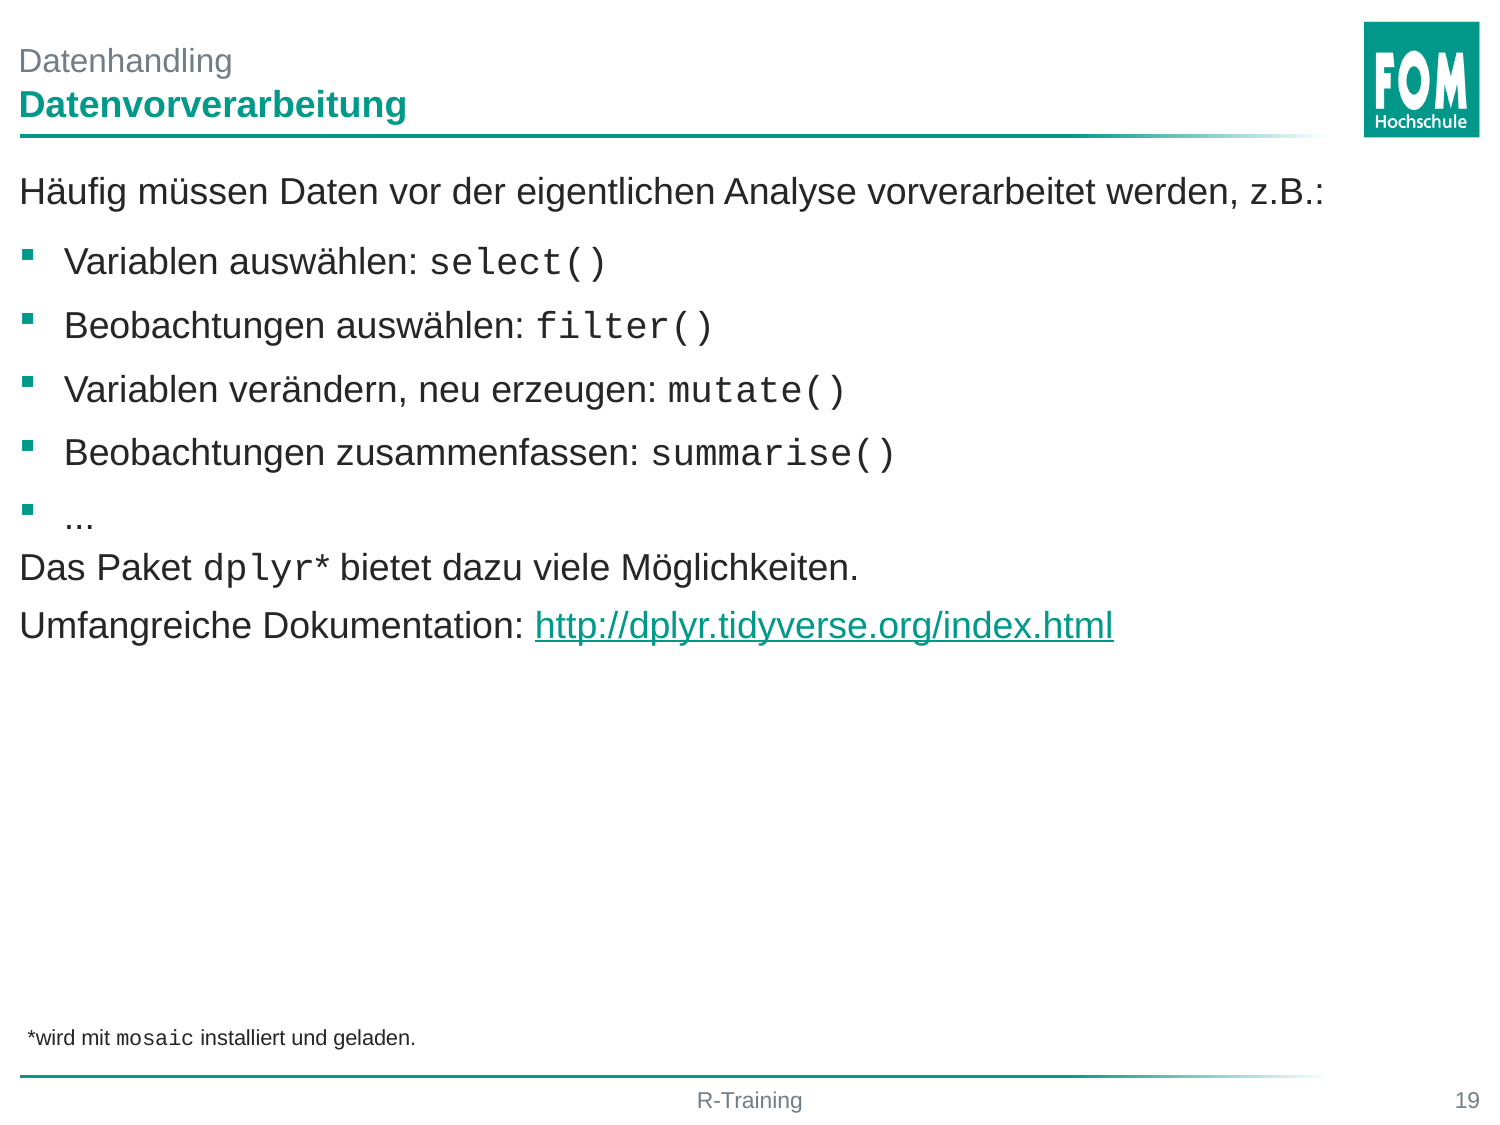

# Datenhandling
Datenvorverarbeitung

Häufig müssen Daten vor der eigentlichen Analyse vorverarbeitet werden, z.B.:
Variablen auswählen: select()
Beobachtungen auswählen: filter()
Variablen verändern, neu erzeugen: mutate()
Beobachtungen zusammenfassen: summarise()
...
Das Paket dplyr* bietet dazu viele Möglichkeiten.
Umfangreiche Dokumentation: http://dplyr.tidyverse.org/index.html

*wird mit mosaic installiert und geladen.
R-Training
19